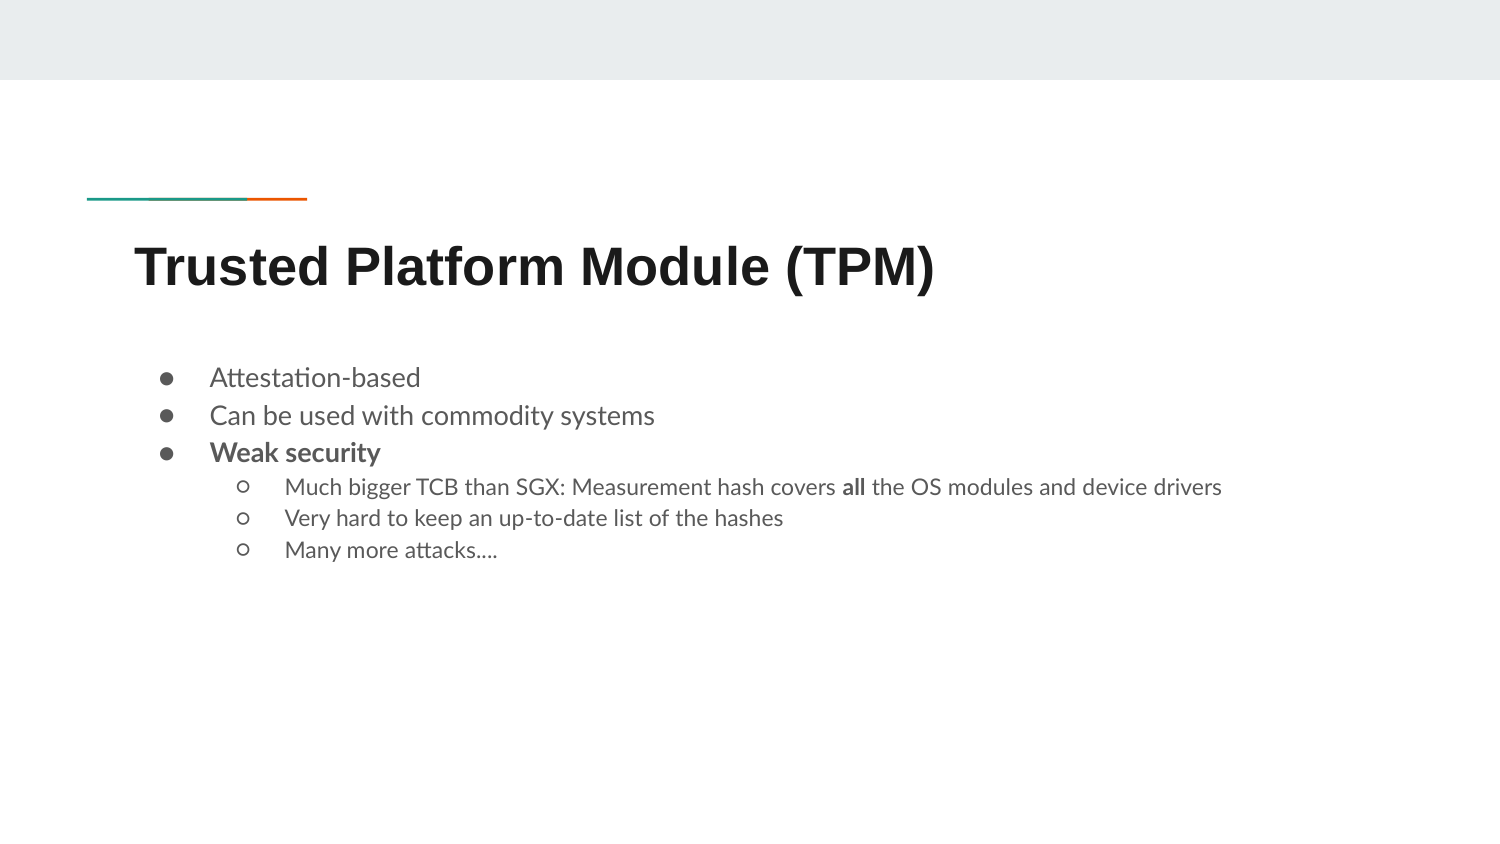

# Trusted Platform Module (TPM)
Attestation-based
Can be used with commodity systems
Weak security
Much bigger TCB than SGX: Measurement hash covers all the OS modules and device drivers
Very hard to keep an up-to-date list of the hashes
Many more attacks....